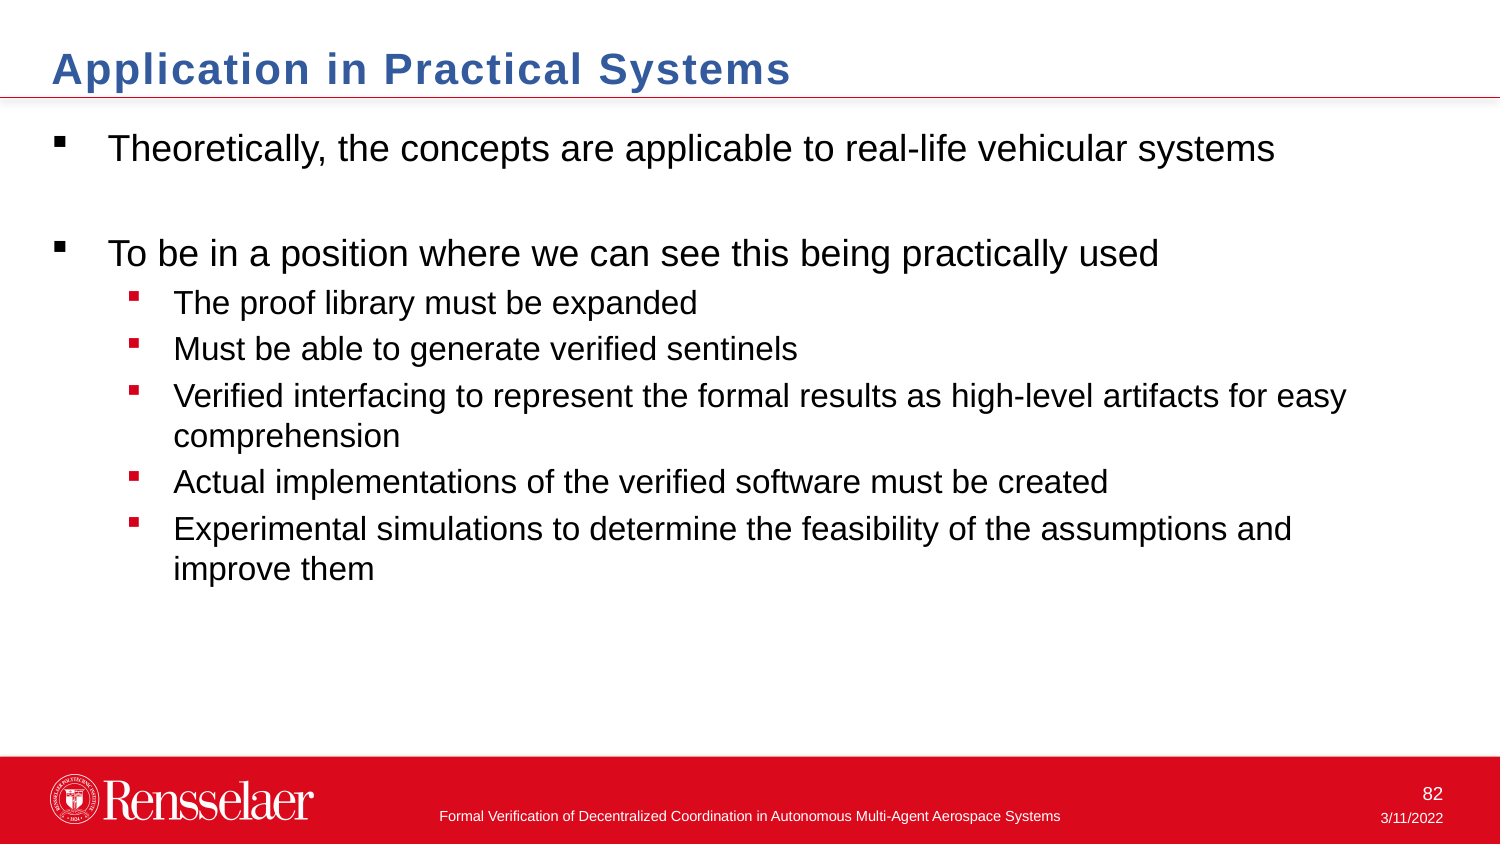

Application in Practical Systems
Theoretically, the concepts are applicable to real-life vehicular systems

To be in a position where we can see this being practically used
The proof library must be expanded
Must be able to generate verified sentinels
Verified interfacing to represent the formal results as high-level artifacts for easy comprehension
Actual implementations of the verified software must be created
Experimental simulations to determine the feasibility of the assumptions and improve them